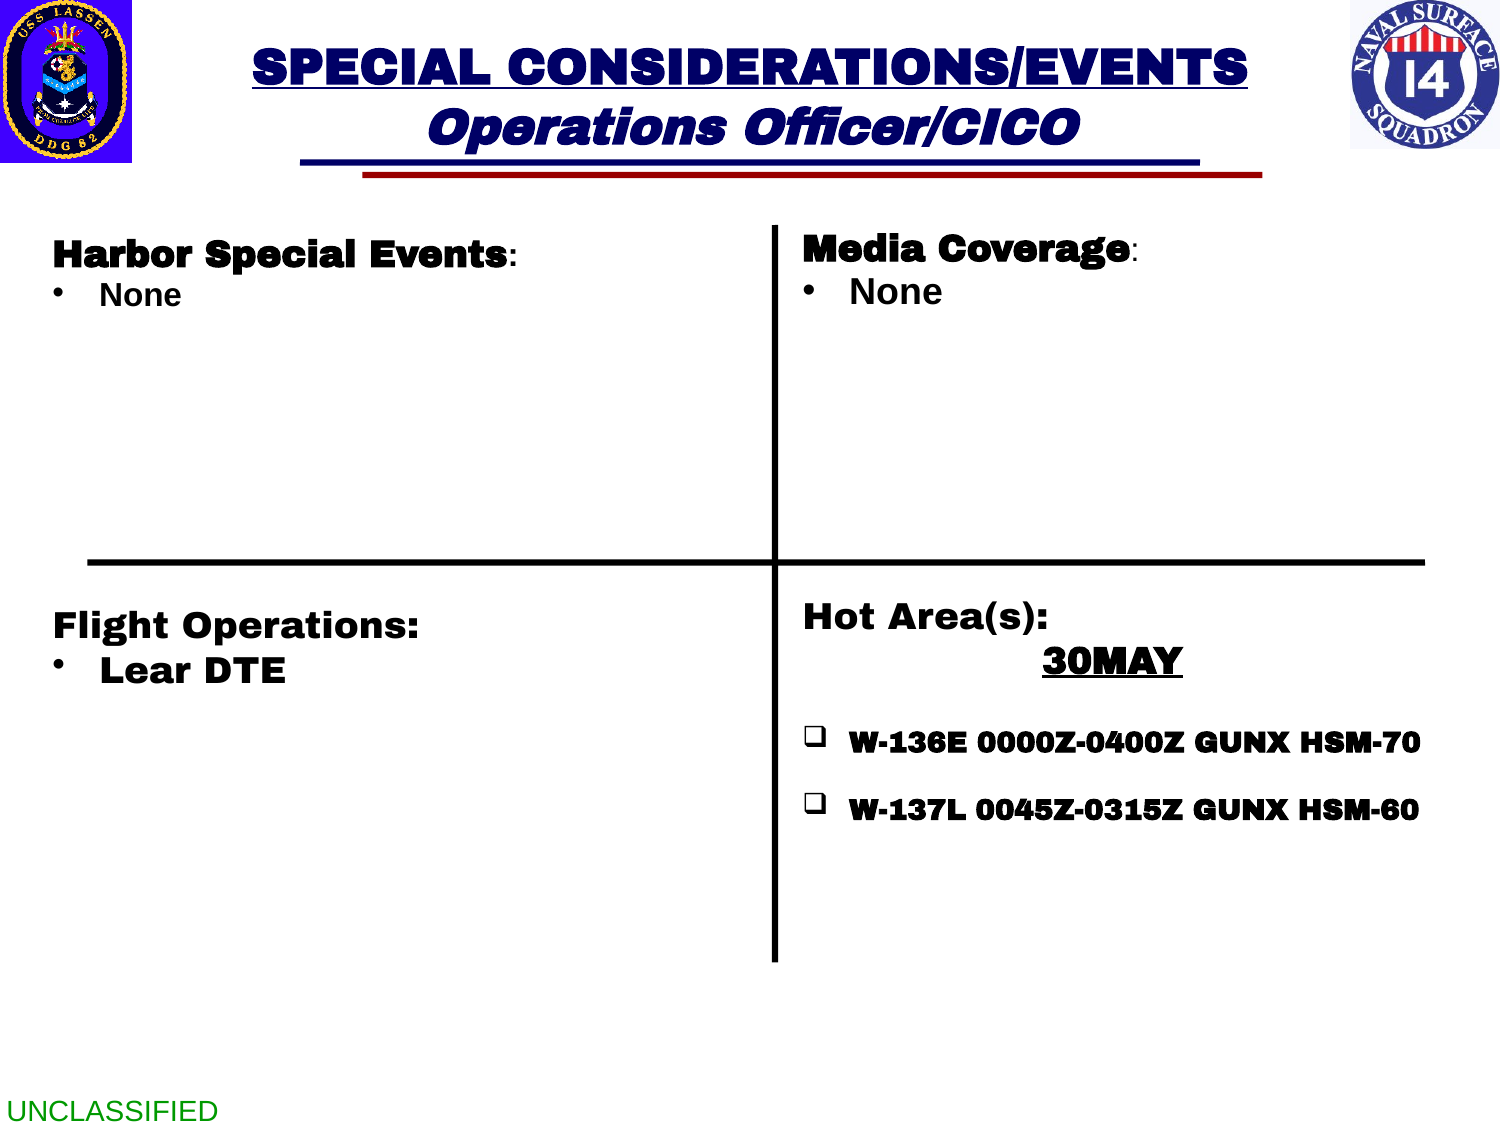

# SPECIAL CONSIDERATIONS/EVENTS Operations Officer/CICO

Media Coverage:
None
Harbor Special Events:
None

Flight Operations:
Lear DTE

Hot Area(s):
30MAY

W-136E 0000Z-0400Z GUNX HSM-70

W-137L 0045Z-0315Z GUNX HSM-60

UNCLASSIFIED